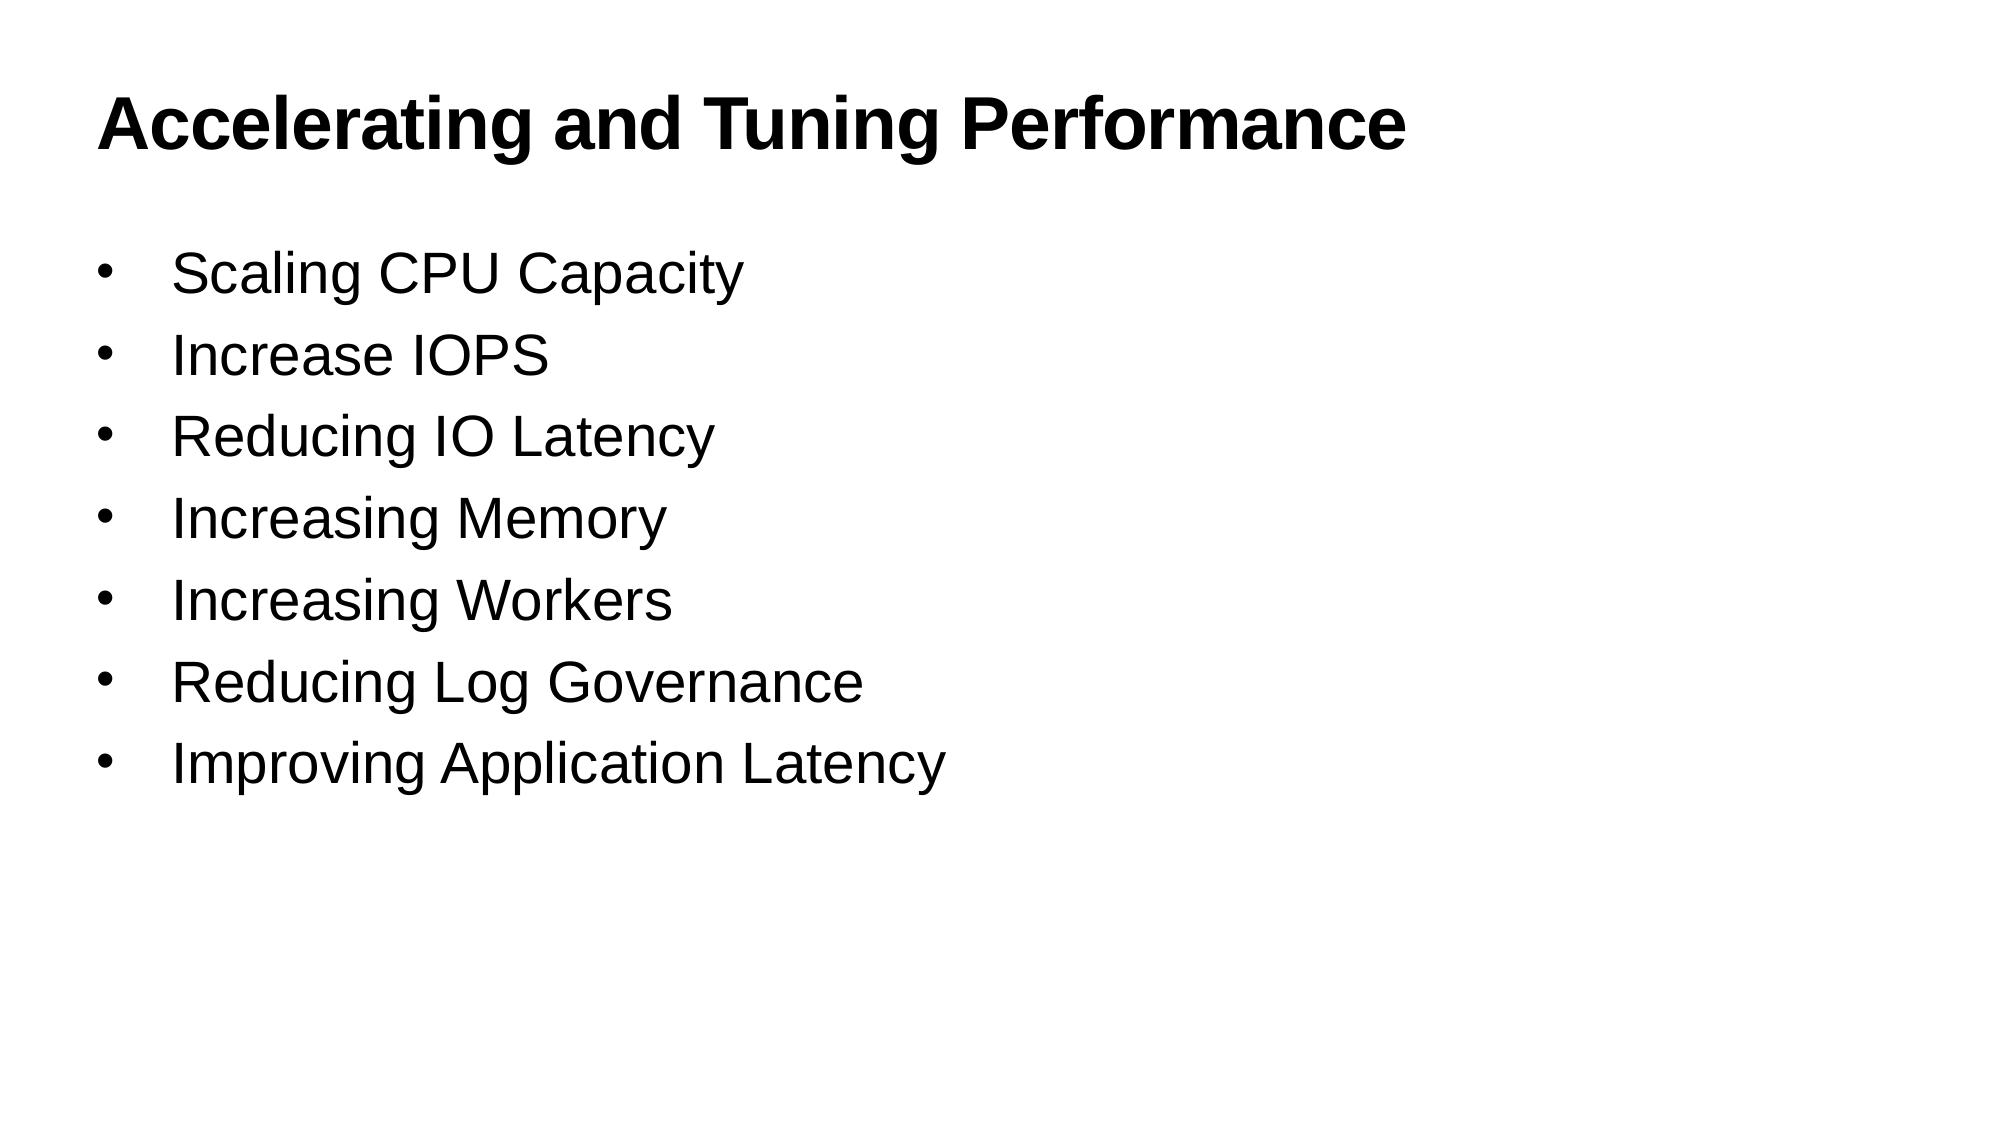

# Accelerating and Tuning Performance
Scaling CPU Capacity
Increase IOPS
Reducing IO Latency
Increasing Memory
Increasing Workers
Reducing Log Governance
Improving Application Latency